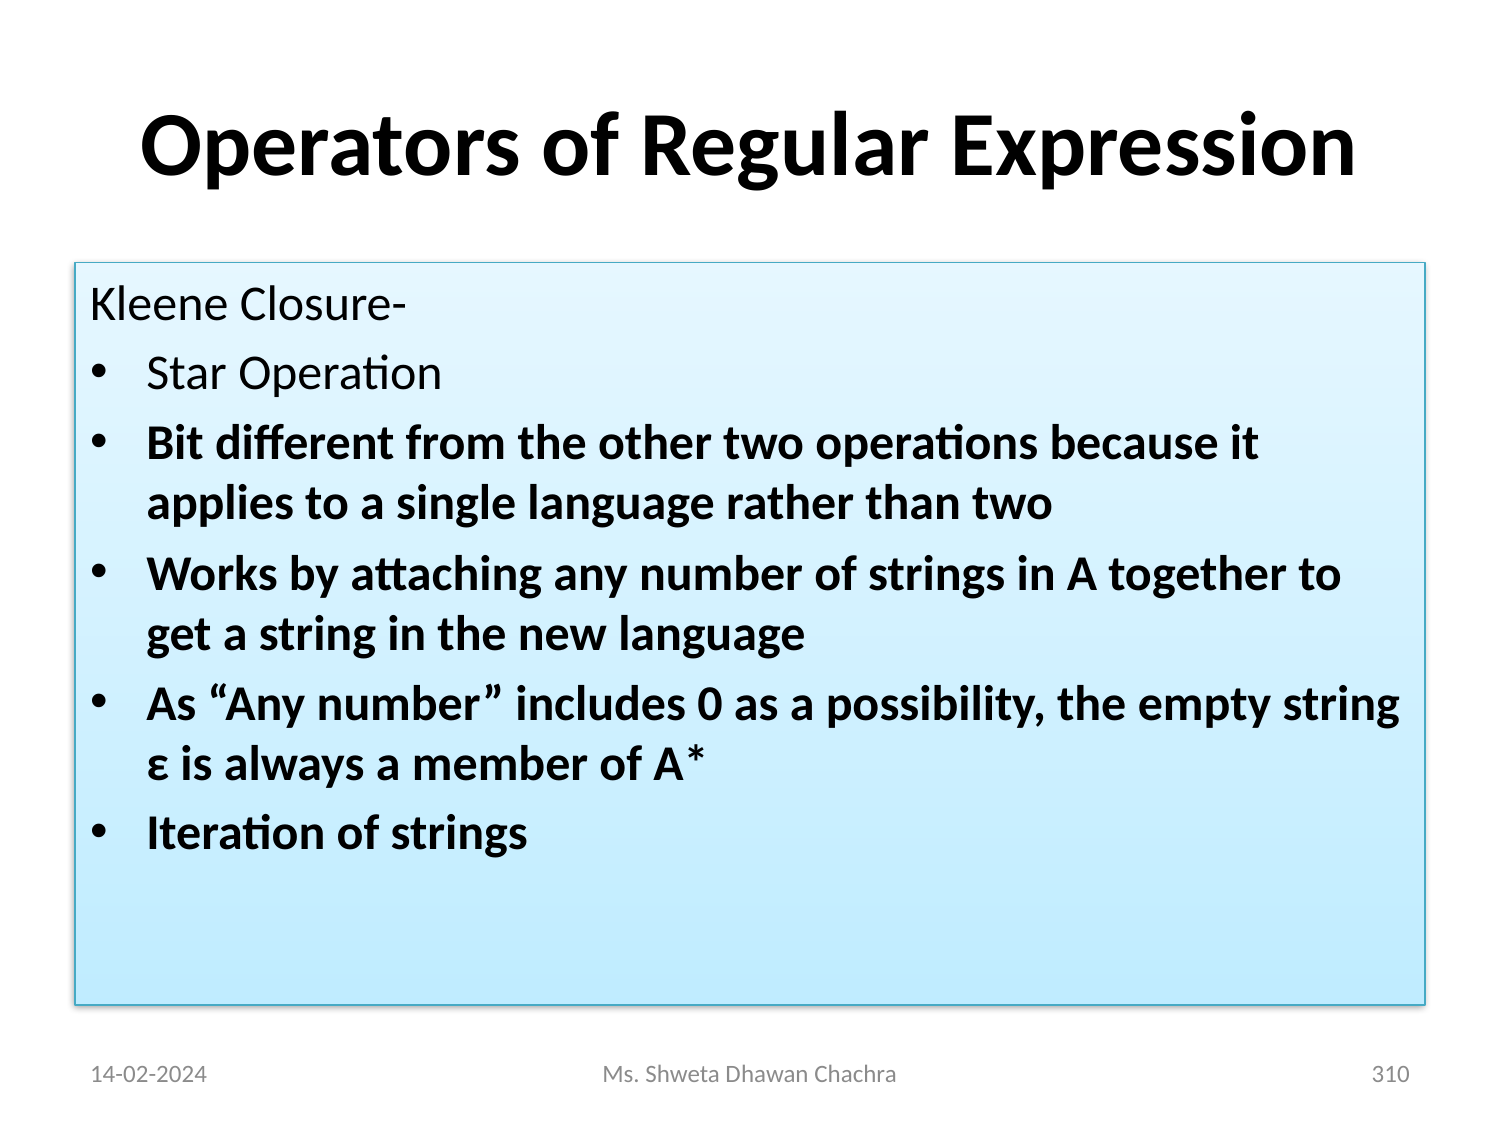

# Operators of Regular Expression
Kleene Closure-
Star Operation
Bit different from the other two operations because it applies to a single language rather than two
Works by attaching any number of strings in A together to get a string in the new language
As “Any number” includes 0 as a possibility, the empty string ε is always a member of A*
Iteration of strings

14-02-2024
Ms. Shweta Dhawan Chachra
310